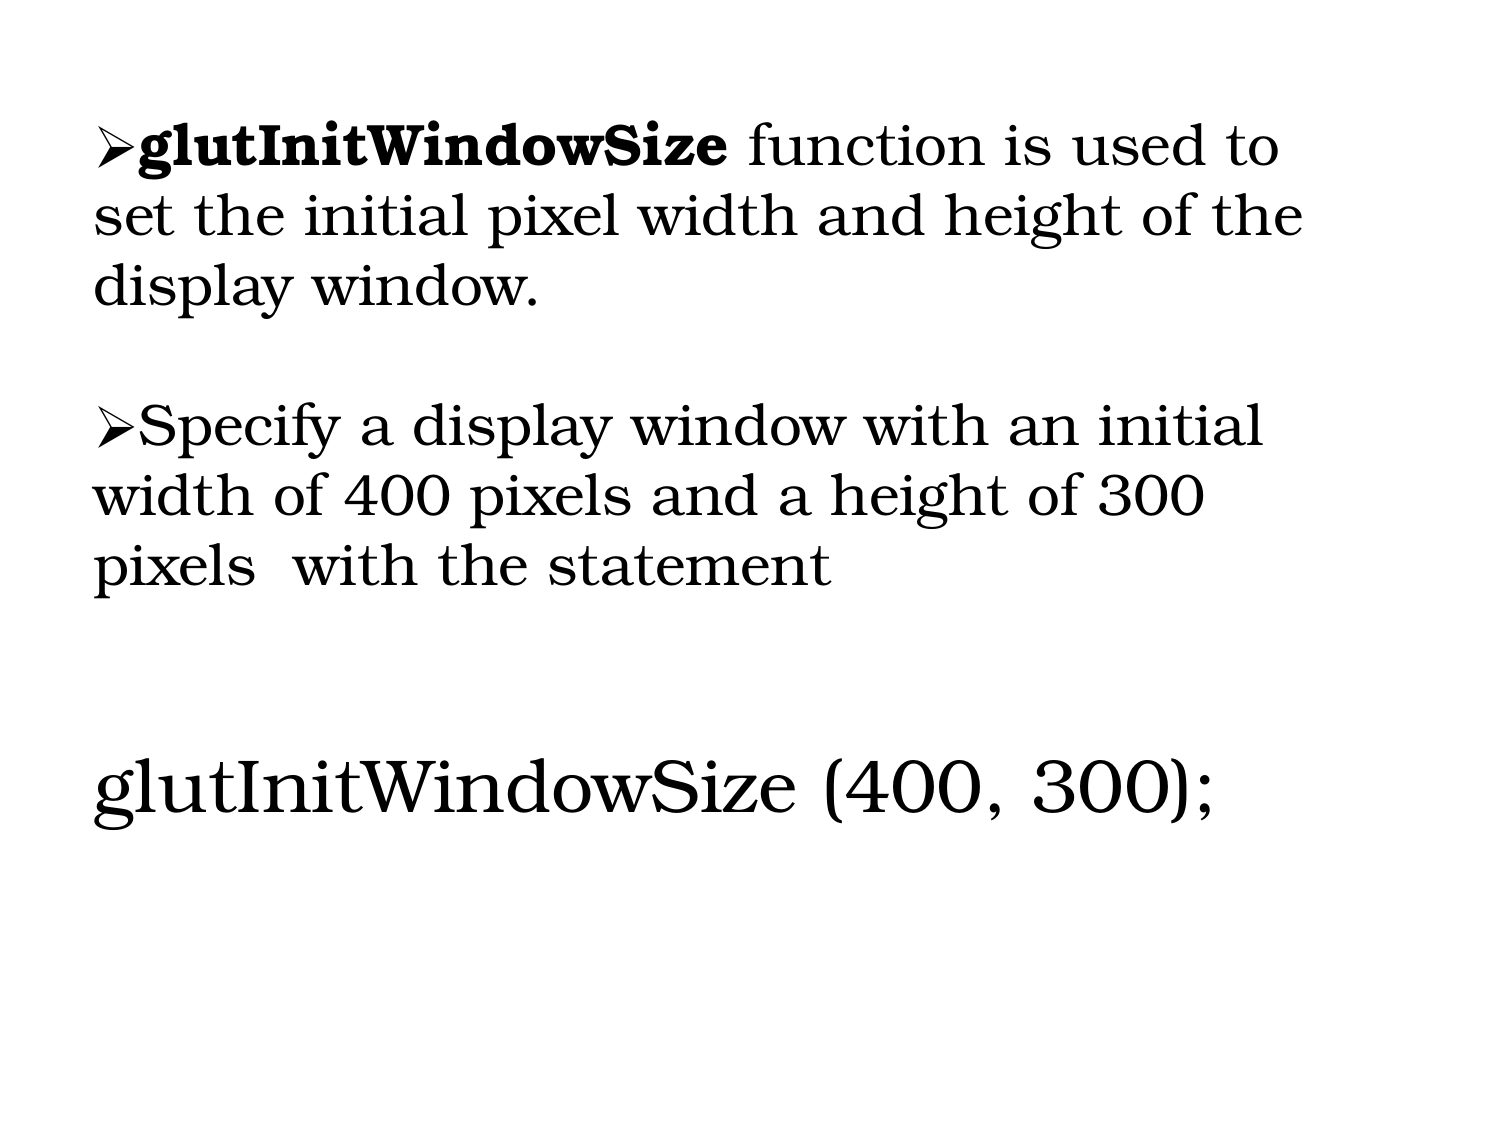

glutInitWindowSize function is used to set the initial pixel width and height of the display window.

Specify a display window with an initial width of 400 pixels and a height of 300 pixels  with the statement

glutInitWindowSize (400, 300);